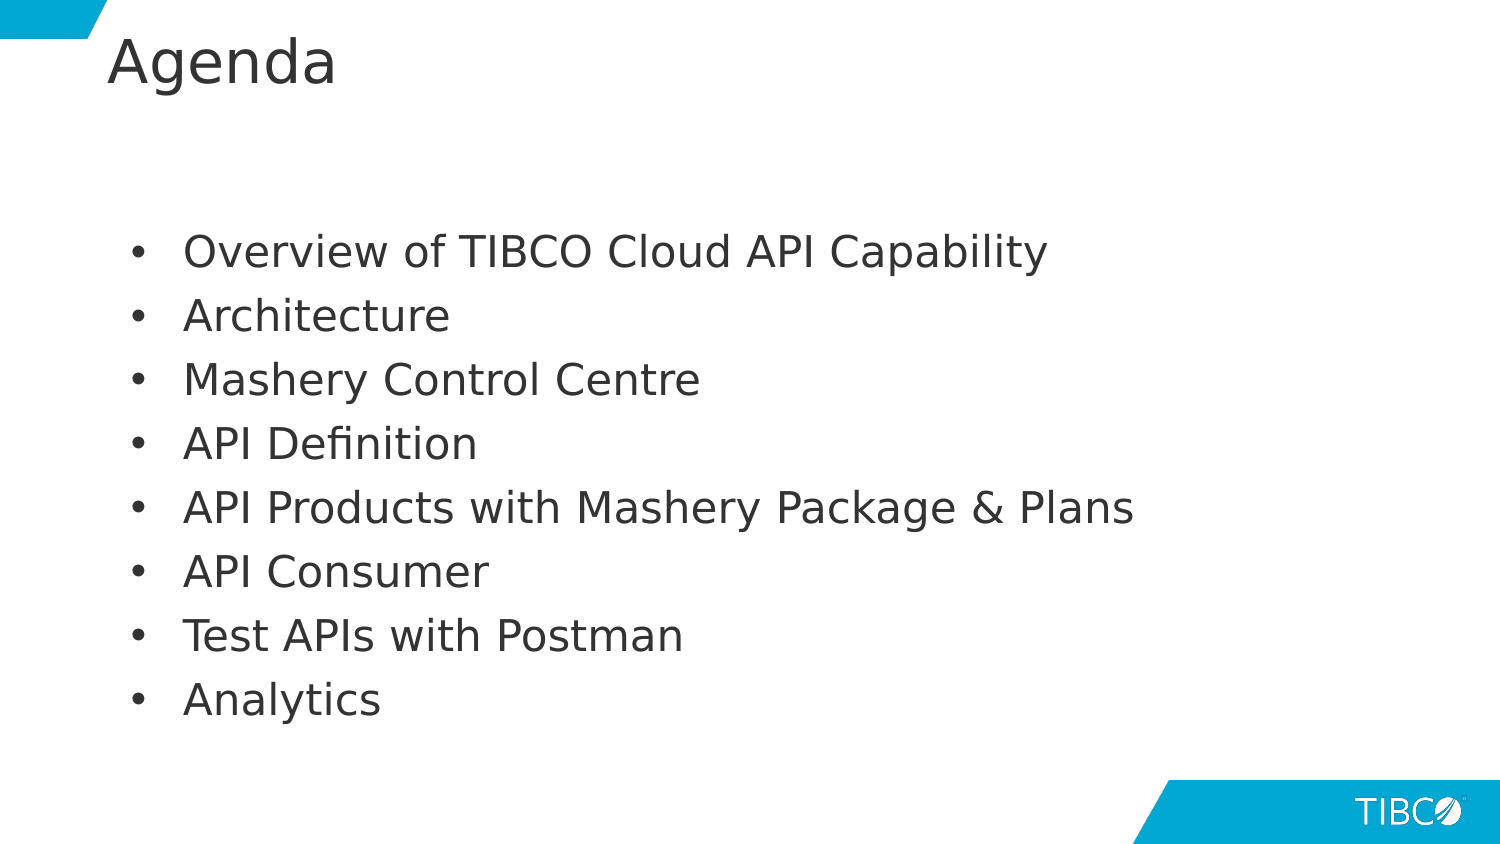

# Agenda
Overview of TIBCO Cloud API Capability
Architecture
Mashery Control Centre
API Definition
API Products with Mashery Package & Plans
API Consumer
Test APIs with Postman
Analytics